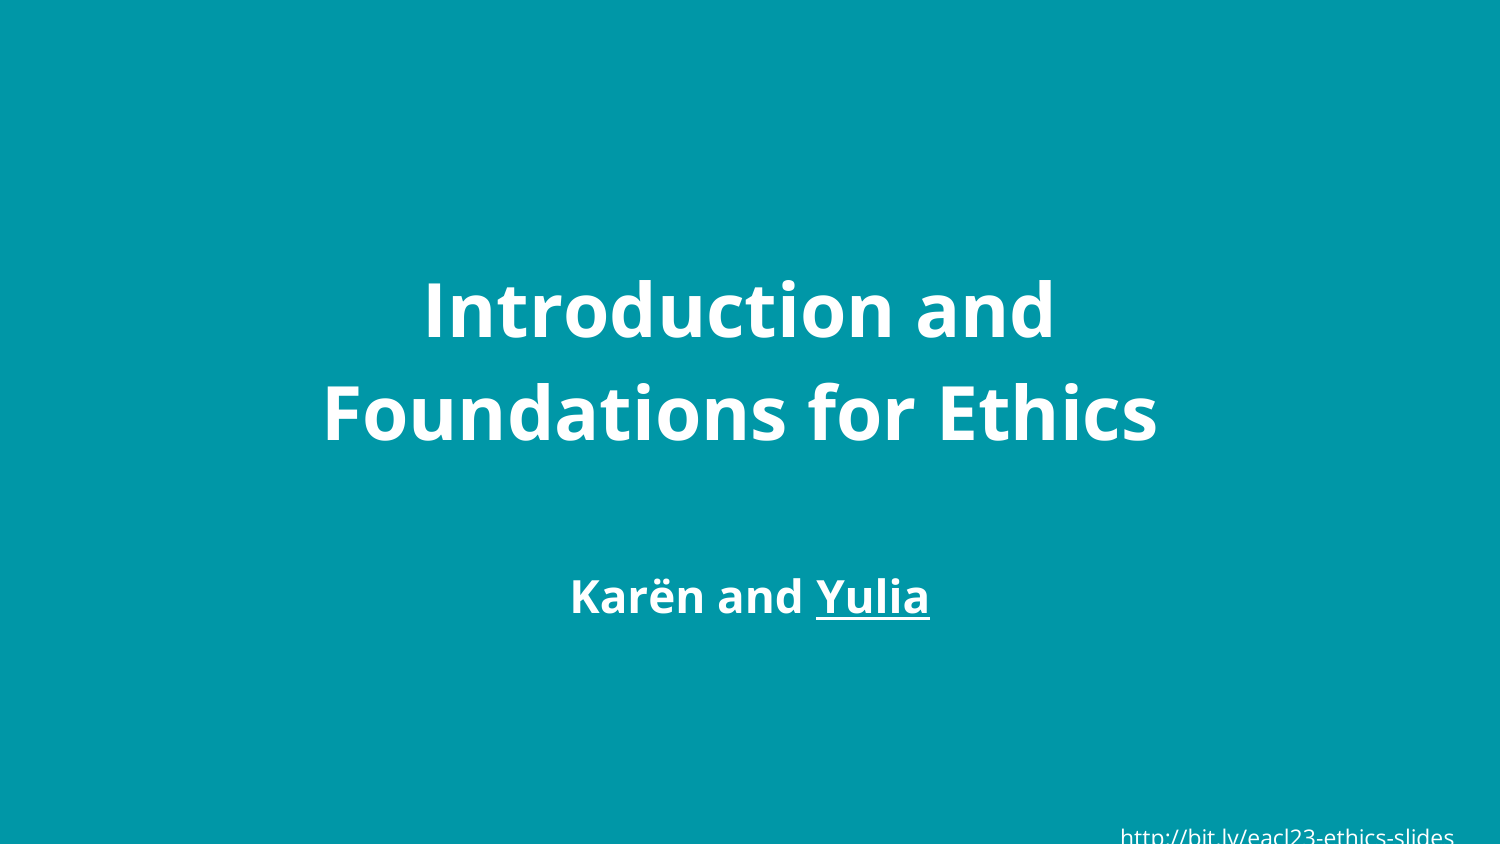

Introduction and
Foundations for Ethics

Karën and Yulia
http://bit.ly/eacl23-ethics-slides